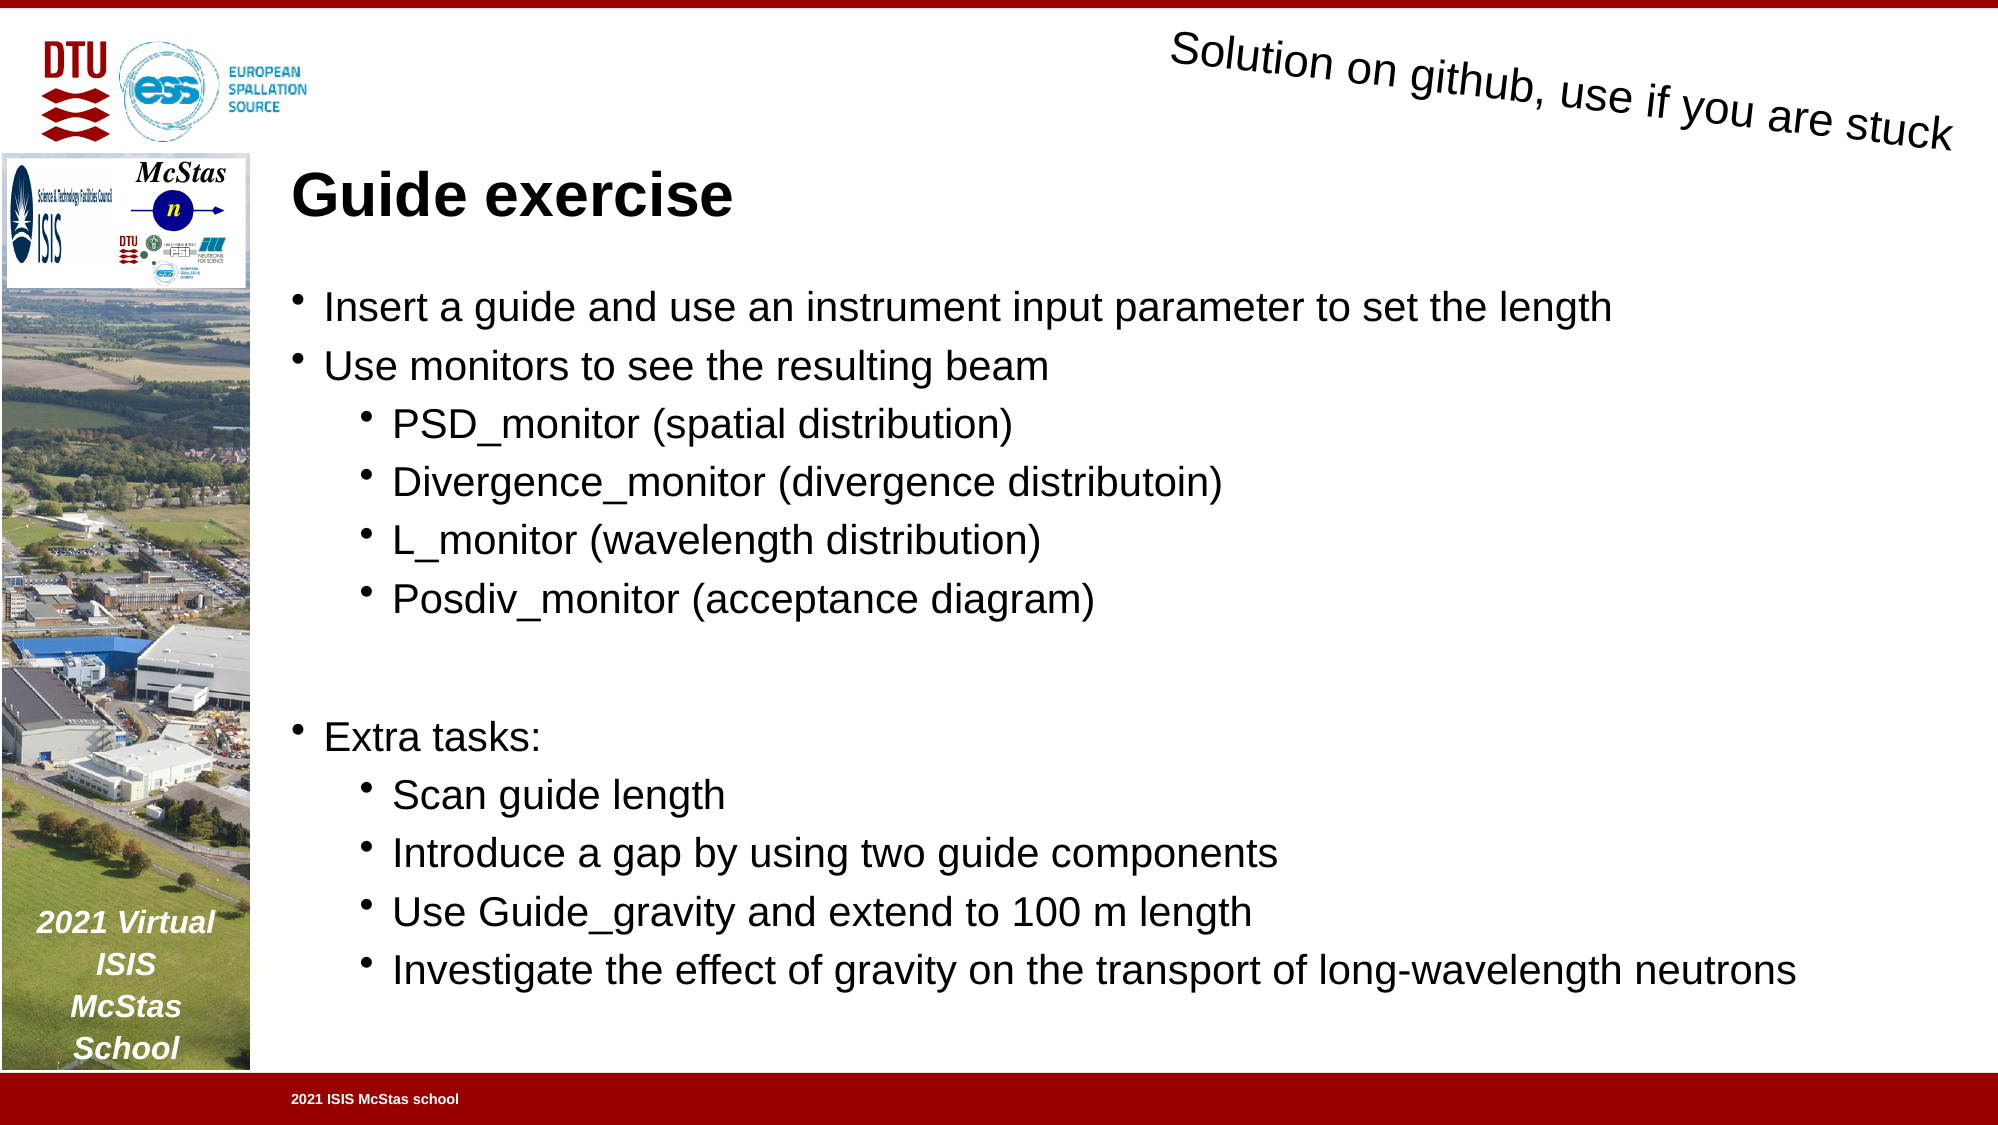

Solution on github, use if you are stuck
# Guide exercise
Insert a guide and use an instrument input parameter to set the length
Use monitors to see the resulting beam
PSD_monitor (spatial distribution)
Divergence_monitor (divergence distributoin)
L_monitor (wavelength distribution)
Posdiv_monitor (acceptance diagram)

Extra tasks:
Scan guide length
Introduce a gap by using two guide components
Use Guide_gravity and extend to 100 m length
Investigate the effect of gravity on the transport of long-wavelength neutrons
49